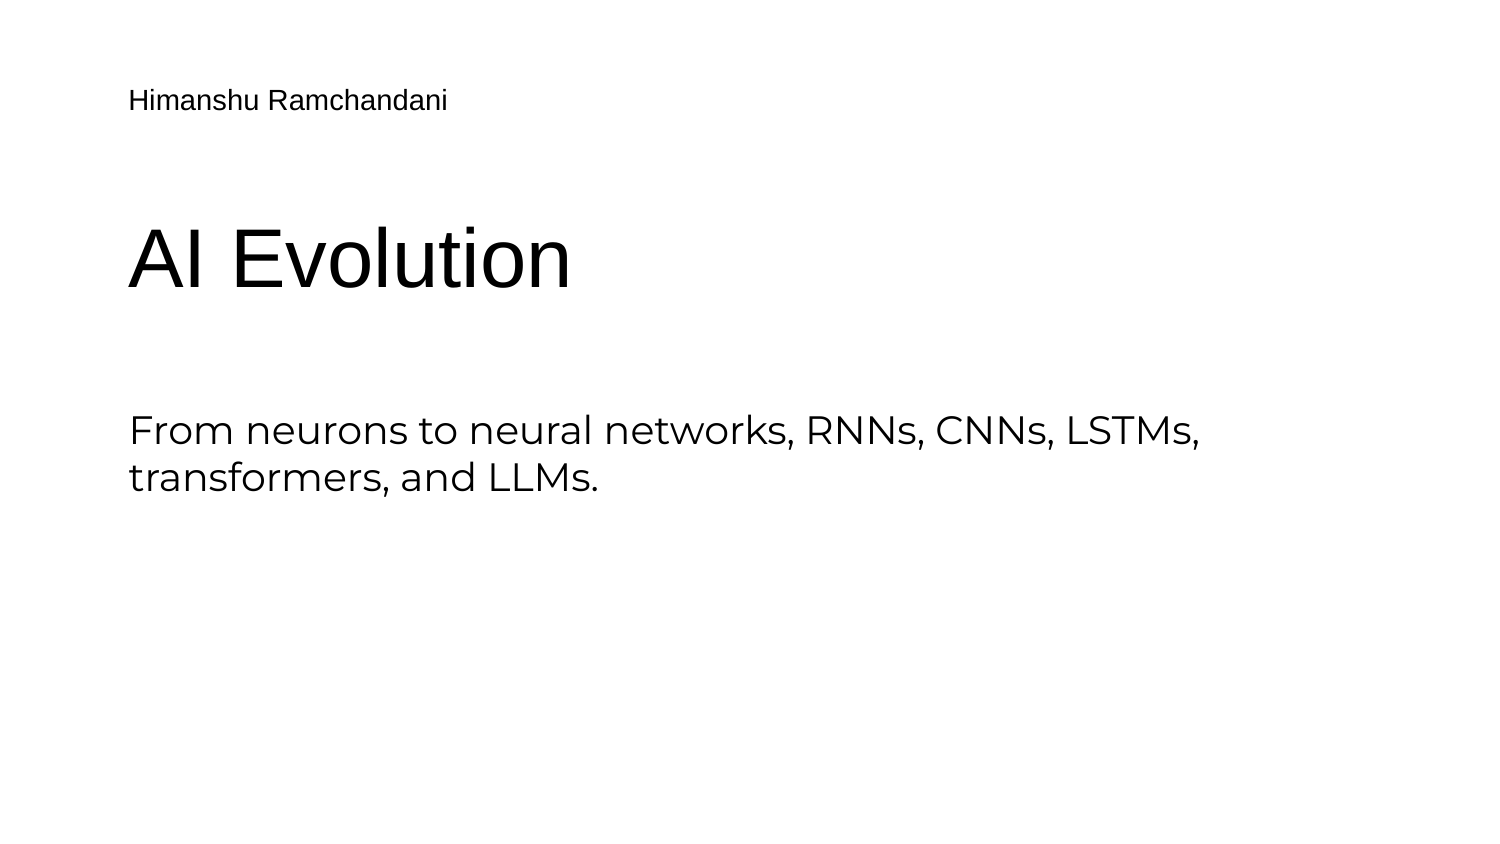

Himanshu Ramchandani
AI Evolution

From neurons to neural networks, RNNs, CNNs, LSTMs, transformers, and LLMs.